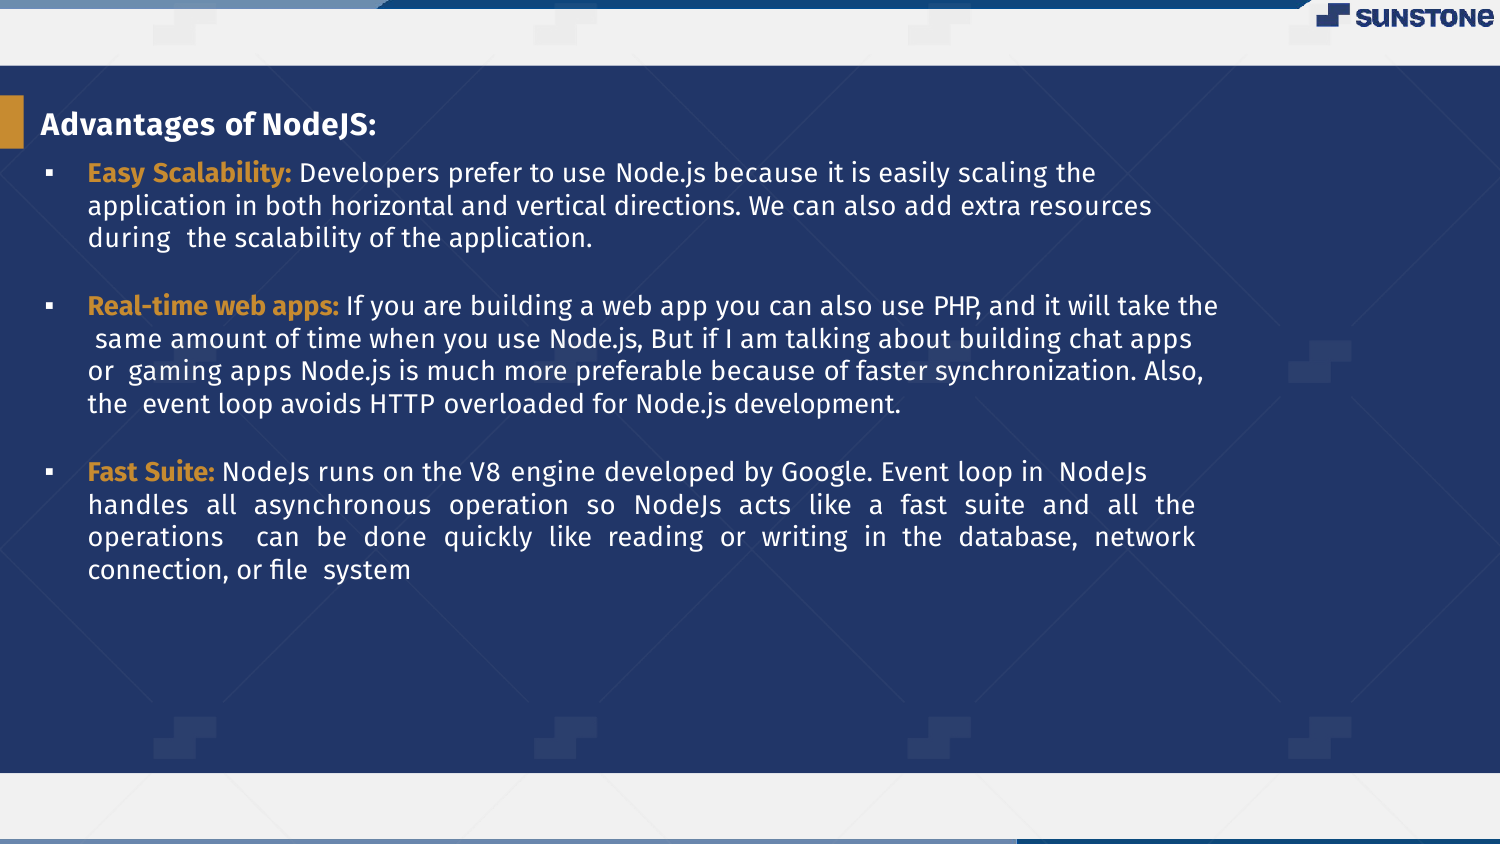

# Advantages of NodeJS:
Easy Scalability: Developers prefer to use Node.js because it is easily scaling the  application in both horizontal and vertical directions. We can also add extra resources during  the scalability of the application.

Real-time web apps: If you are building a web app you can also use PHP, and it will take the  same amount of time when you use Node.js, But if I am talking about building chat apps or  gaming apps Node.js is much more preferable because of faster synchronization. Also, the  event loop avoids HTTP overloaded for Node.js development.

Fast Suite: NodeJs runs on the V8 engine developed by Google. Event loop in NodeJs
handles all asynchronous operation so NodeJs acts like a fast suite and all the operations  can be done quickly like reading or writing in the database, network connection, or ﬁle  system